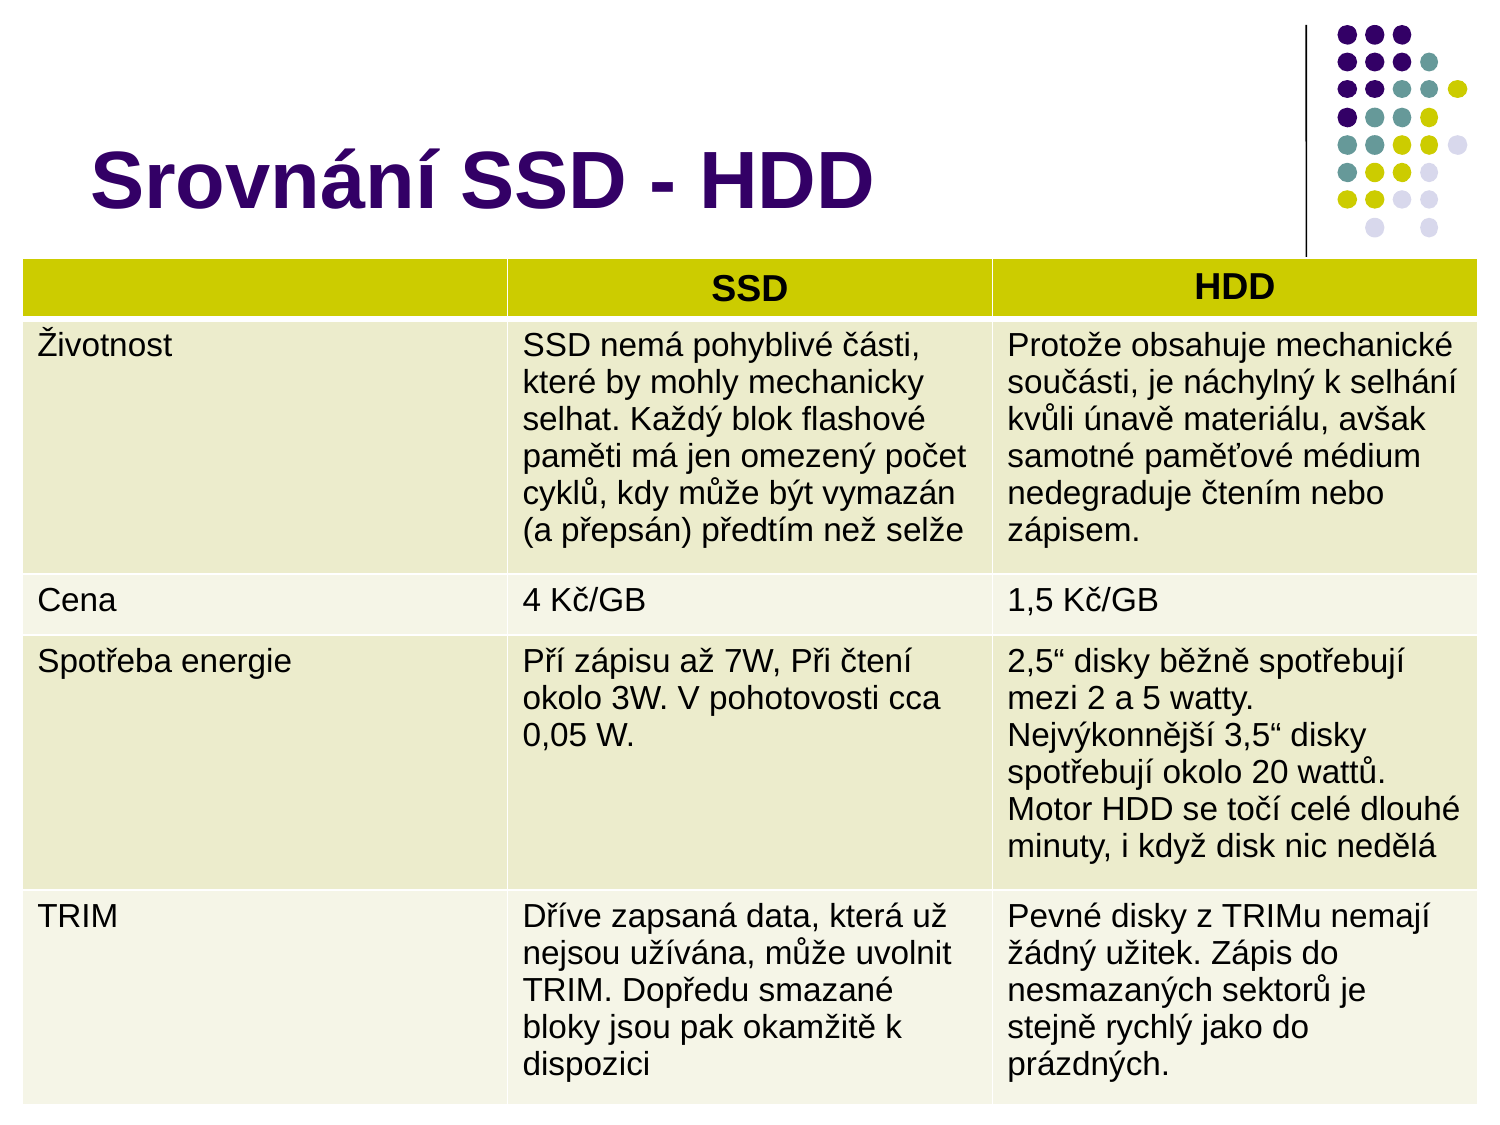

# Srovnání SSD - HDD
|  | SSD | HDD |
| --- | --- | --- |
| Životnost | SSD nemá pohyblivé části, které by mohly mechanicky selhat. Každý blok flashové paměti má jen omezený počet cyklů, kdy může být vymazán (a přepsán) předtím než selže | Protože obsahuje mechanické součásti, je náchylný k selhání kvůli únavě materiálu, avšak samotné paměťové médium nedegraduje čtením nebo zápisem. |
| Cena | 4 Kč/GB | 1,5 Kč/GB |
| Spotřeba energie | Pří zápisu až 7W, Při čtení okolo 3W. V pohotovosti cca 0,05 W. | 2,5“ disky běžně spotřebují mezi 2 a 5 watty. Nejvýkonnější 3,5“ disky spotřebují okolo 20 wattů. Motor HDD se točí celé dlouhé minuty, i když disk nic nedělá |
| TRIM | Dříve zapsaná data, která už nejsou užívána, může uvolnit TRIM. Dopředu smazané bloky jsou pak okamžitě k dispozici | Pevné disky z TRIMu nemají žádný užitek. Zápis do nesmazaných sektorů je stejně rychlý jako do prázdných. |